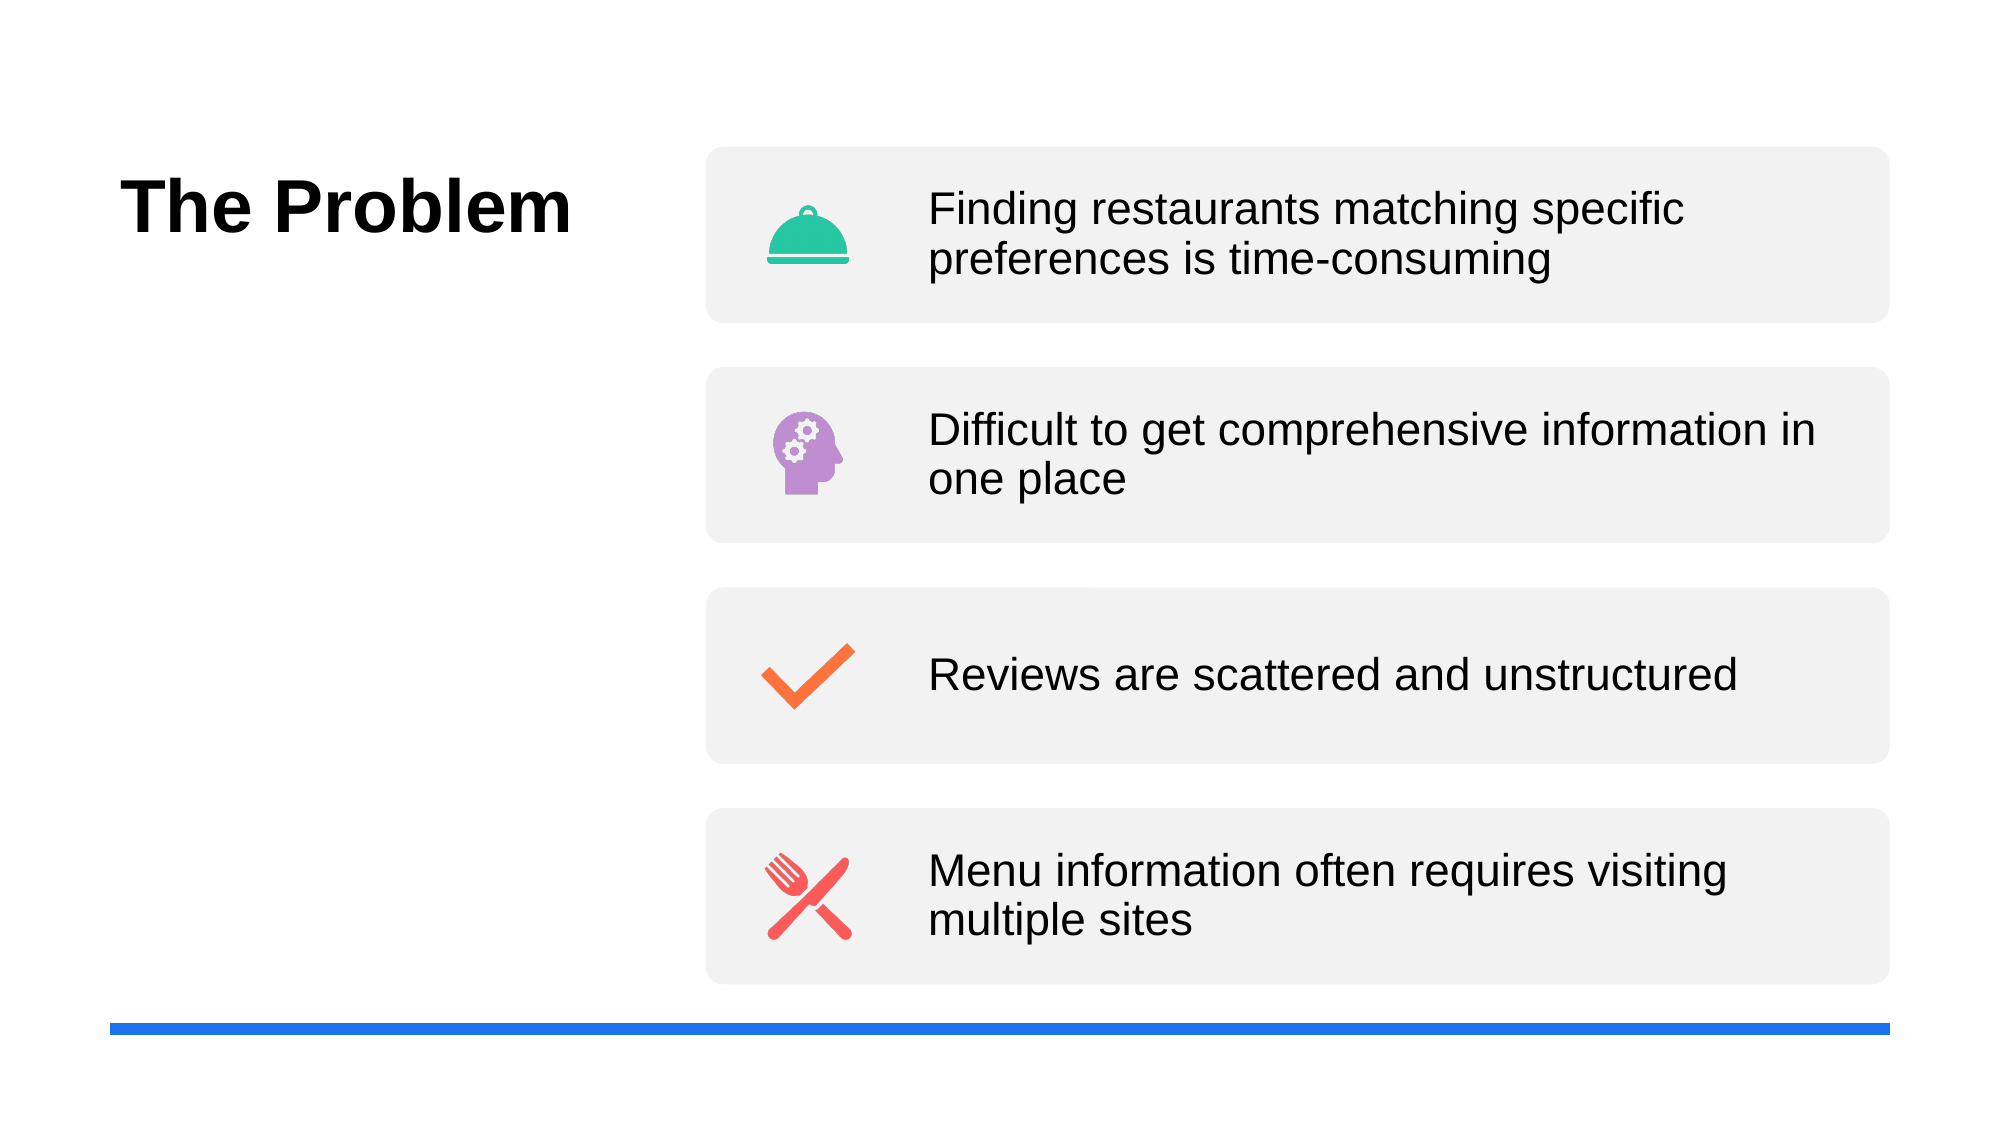

Finding restaurants matching specific preferences is time-consuming
Difficult to get comprehensive information in one place
Reviews are scattered and unstructured
Menu information often requires visiting multiple sites
# The Problem